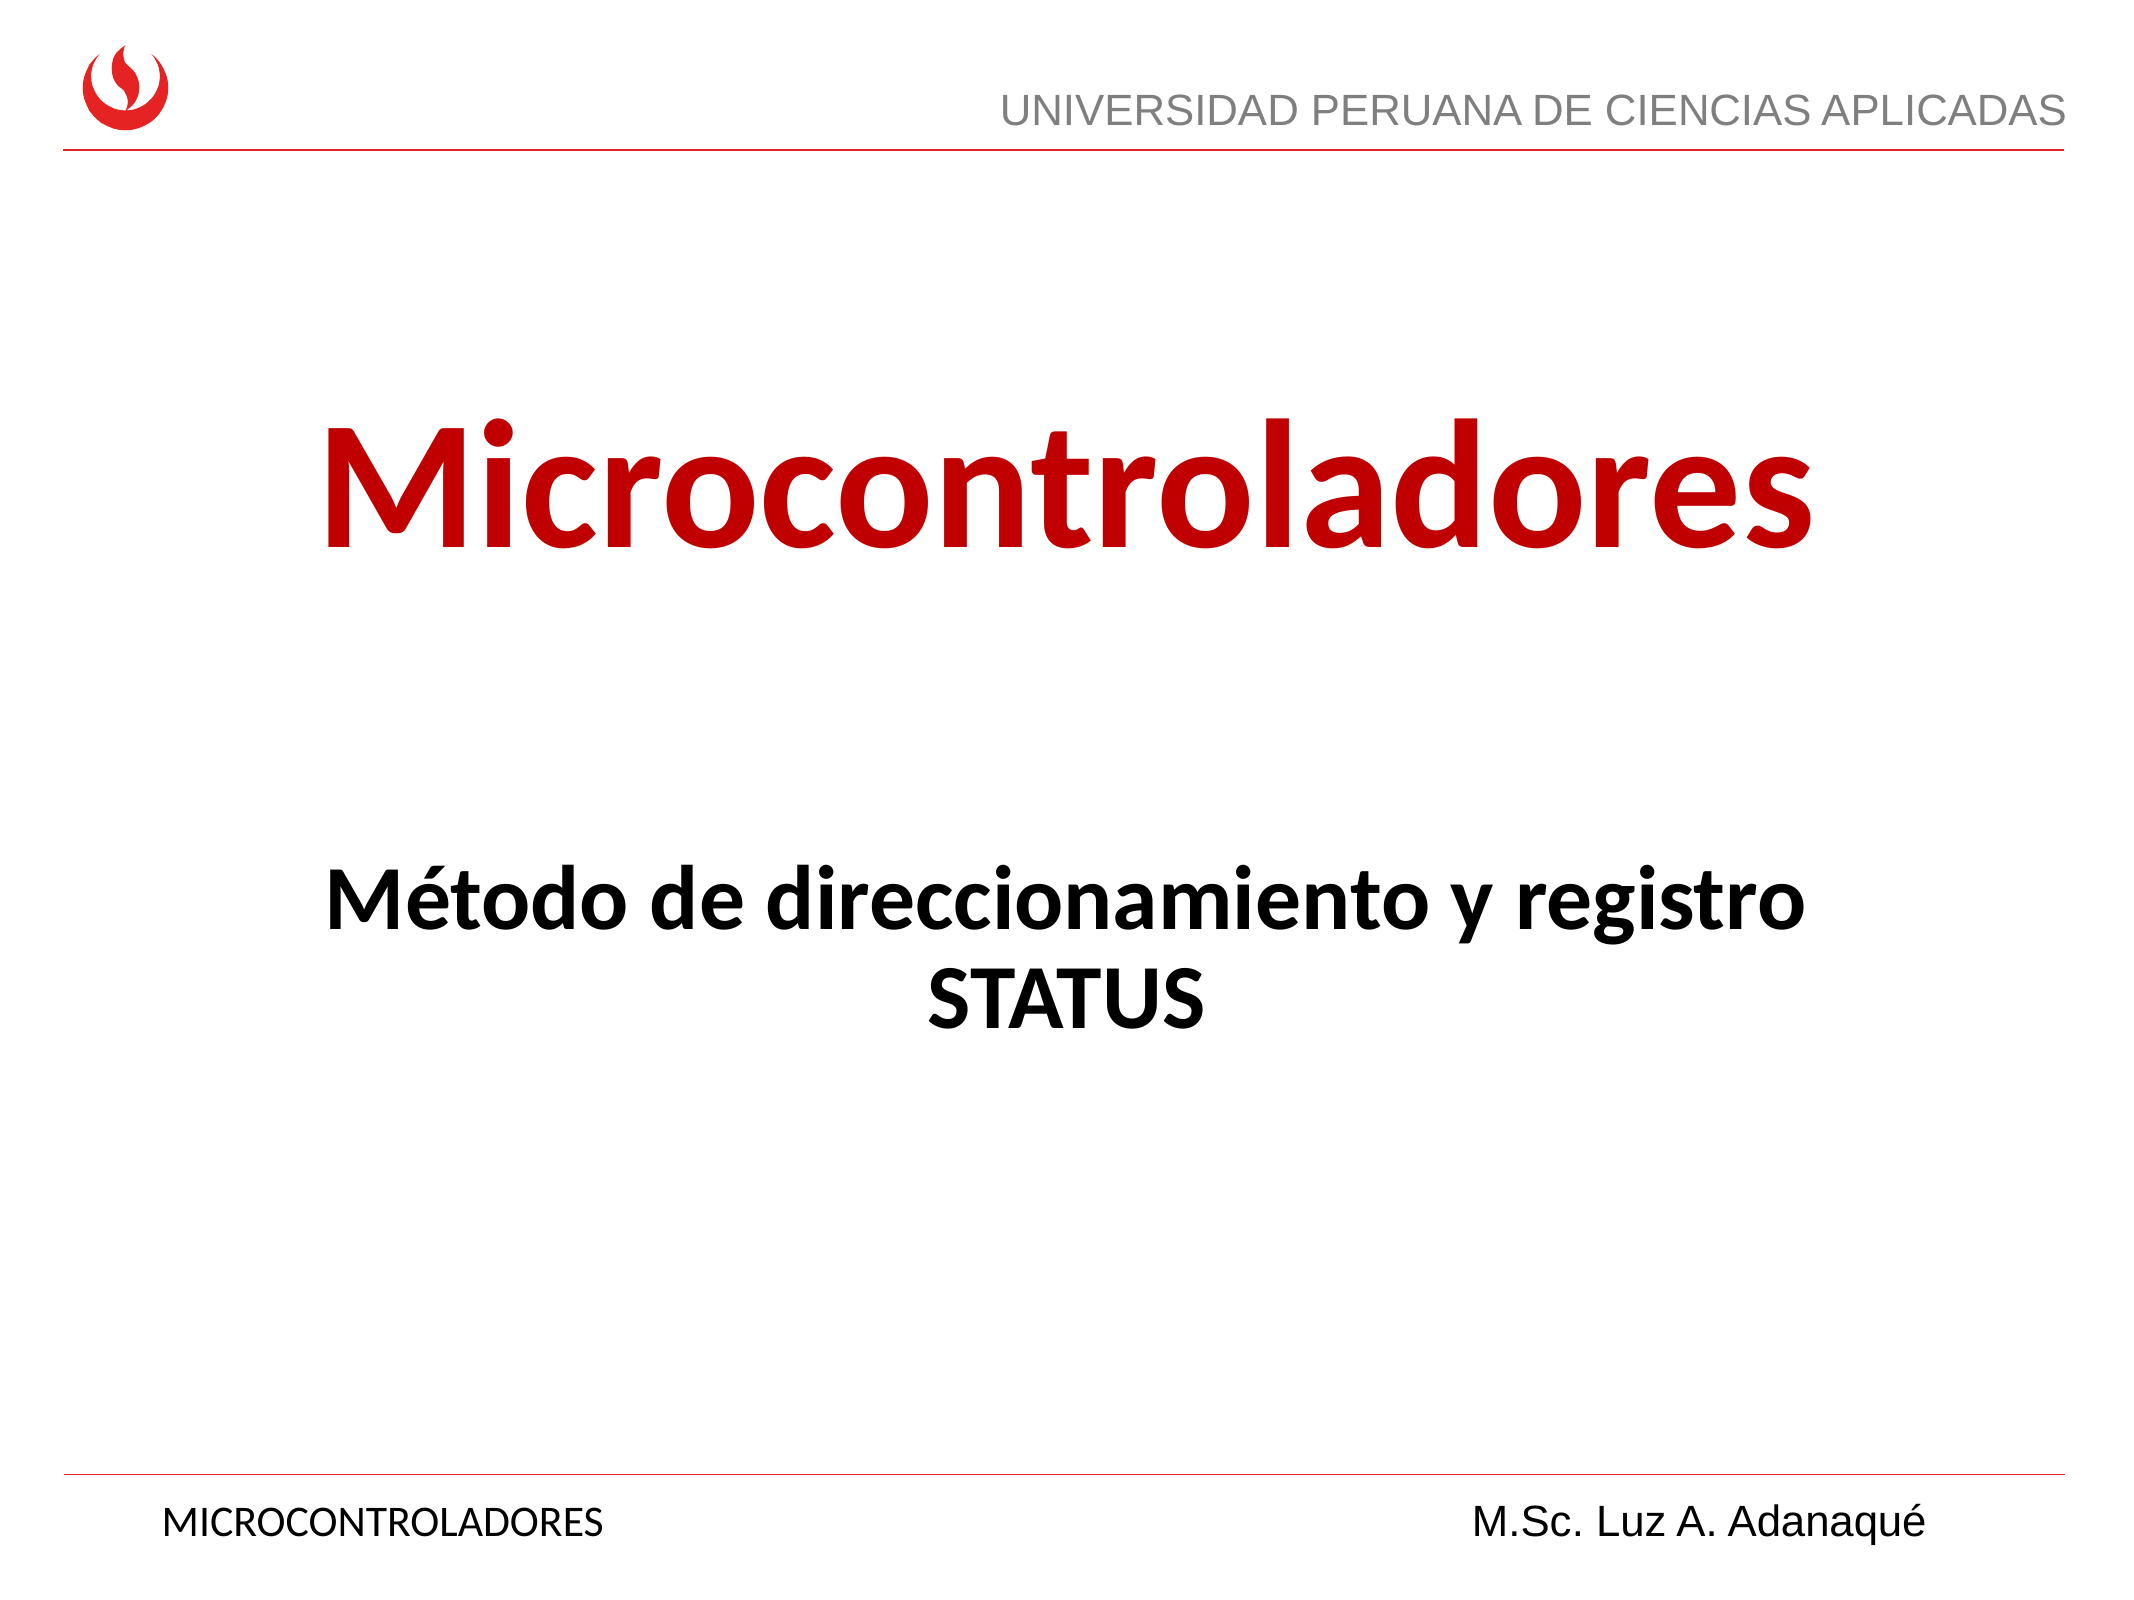

# Microcontroladores
Método de direccionamiento y registro STATUS